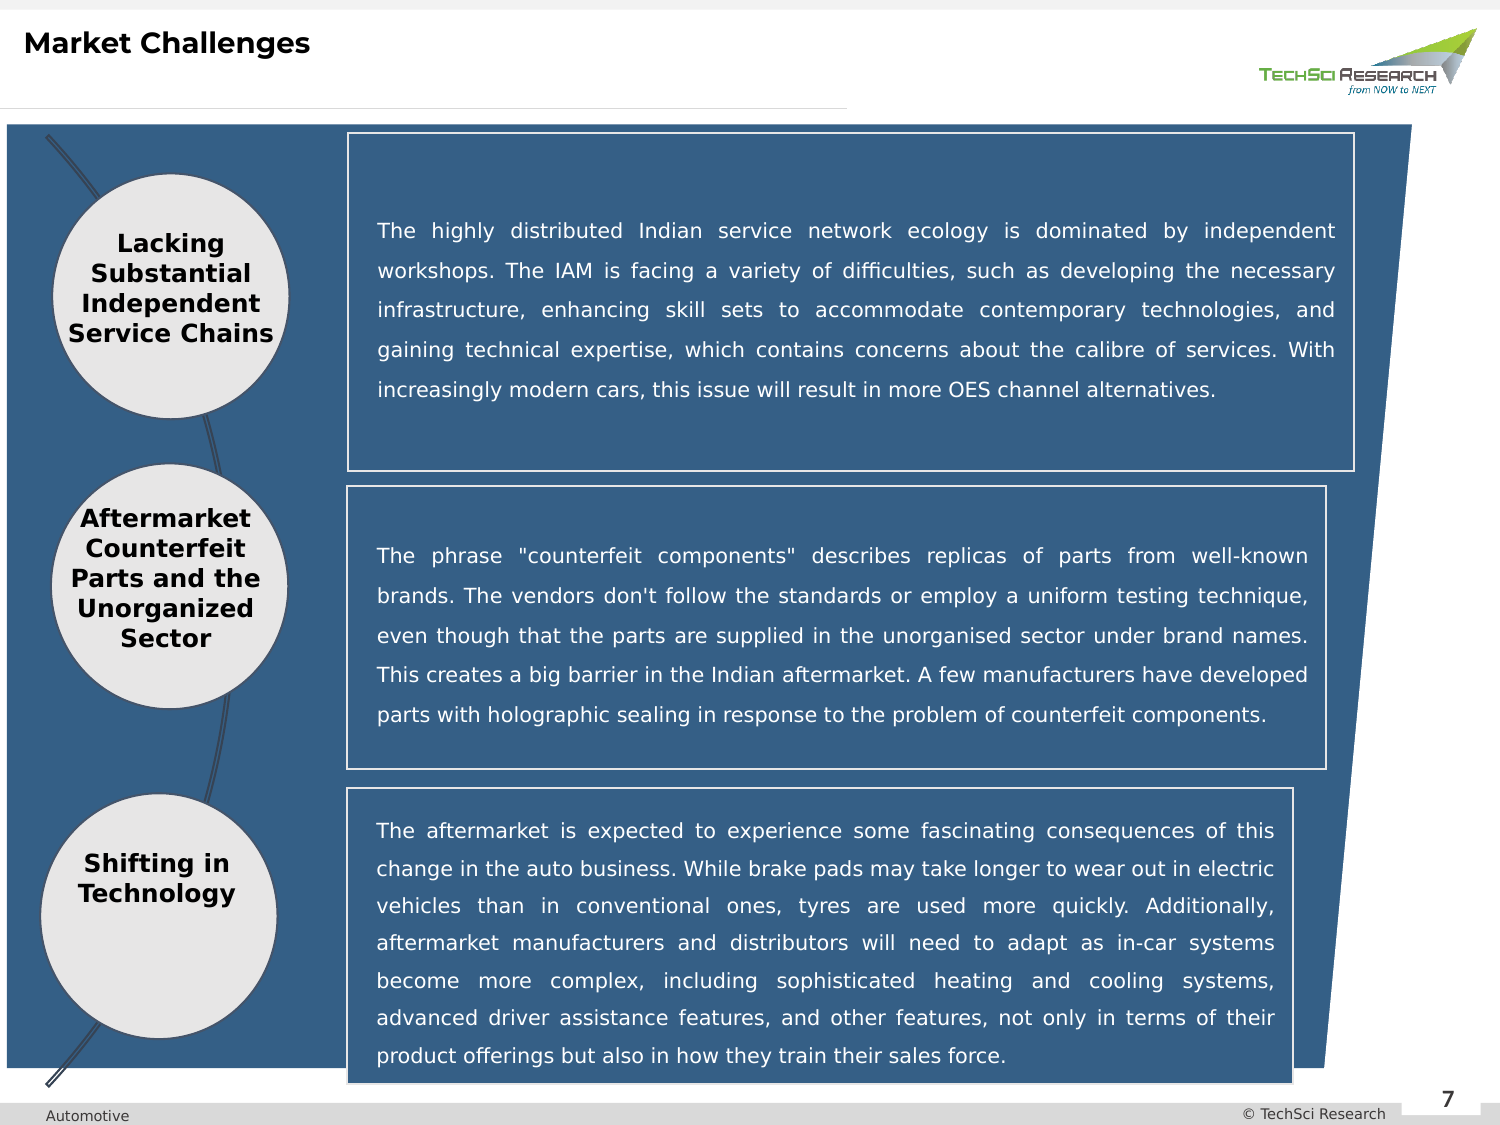

Market Challenges
The highly distributed Indian service network ecology is dominated by independent workshops. The IAM is facing a variety of difficulties, such as developing the necessary infrastructure, enhancing skill sets to accommodate contemporary technologies, and gaining technical expertise, which contains concerns about the calibre of services. With increasingly modern cars, this issue will result in more OES channel alternatives.
The phrase "counterfeit components" describes replicas of parts from well-known brands. The vendors don't follow the standards or employ a uniform testing technique, even though that the parts are supplied in the unorganised sector under brand names. This creates a big barrier in the Indian aftermarket. A few manufacturers have developed parts with holographic sealing in response to the problem of counterfeit components.
The aftermarket is expected to experience some fascinating consequences of this change in the auto business. While brake pads may take longer to wear out in electric vehicles than in conventional ones, tyres are used more quickly. Additionally, aftermarket manufacturers and distributors will need to adapt as in-car systems become more complex, including sophisticated heating and cooling systems, advanced driver assistance features, and other features, not only in terms of their product offerings but also in how they train their sales force.
Lacking Substantial Independent Service Chains
Aftermarket Counterfeit Parts and the Unorganized Sector
Pe

Shifting in Technology